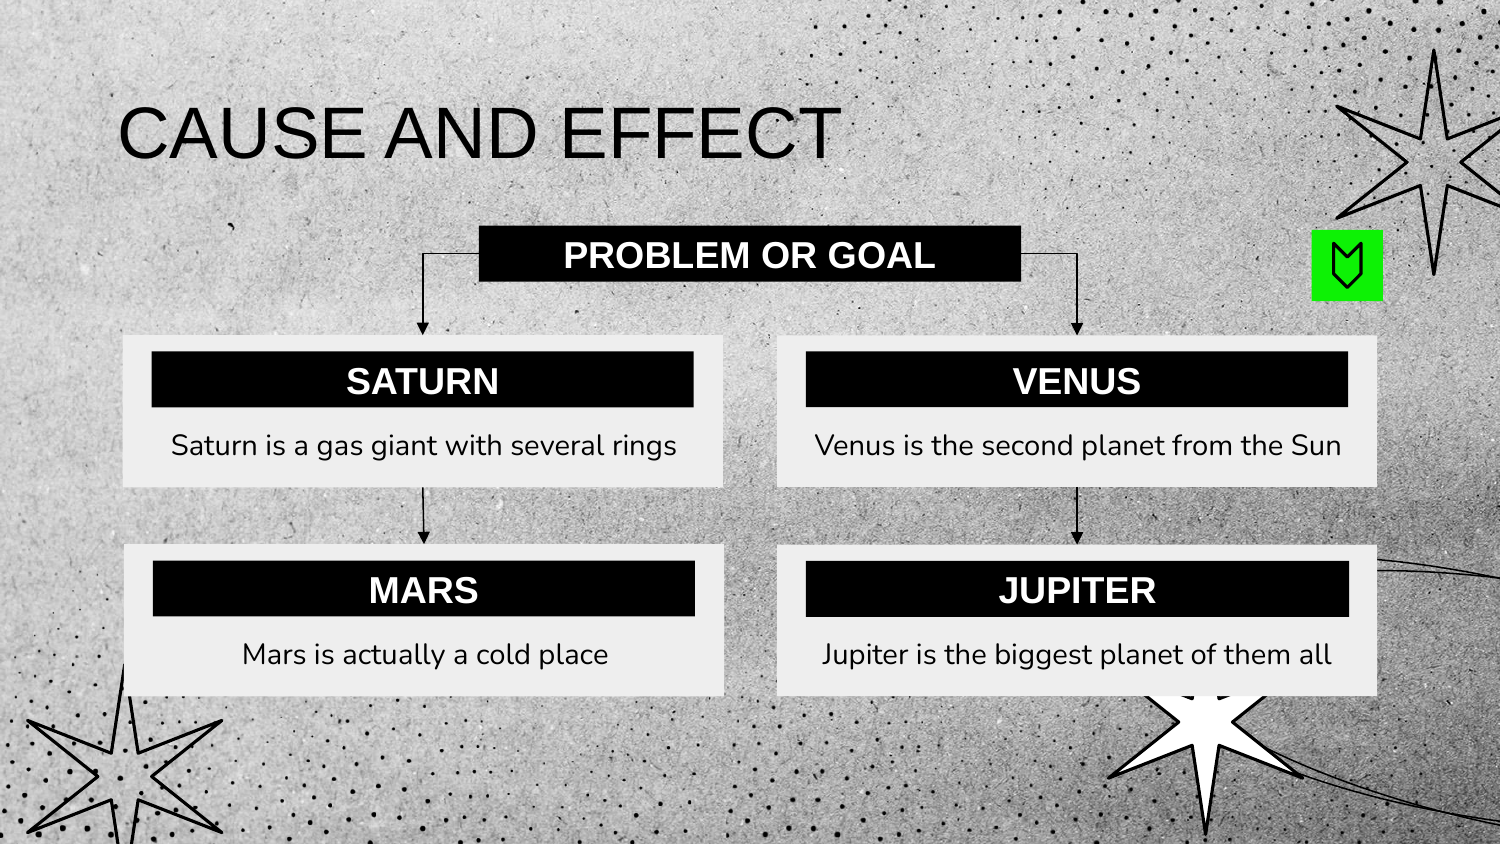

# CAUSE AND EFFECT
PROBLEM OR GOAL

VENUS
SATURN
Saturn is a gas giant with several rings
Venus is the second planet from the Sun

MARS
JUPITER
Mars is actually a cold place
Jupiter is the biggest planet of them all